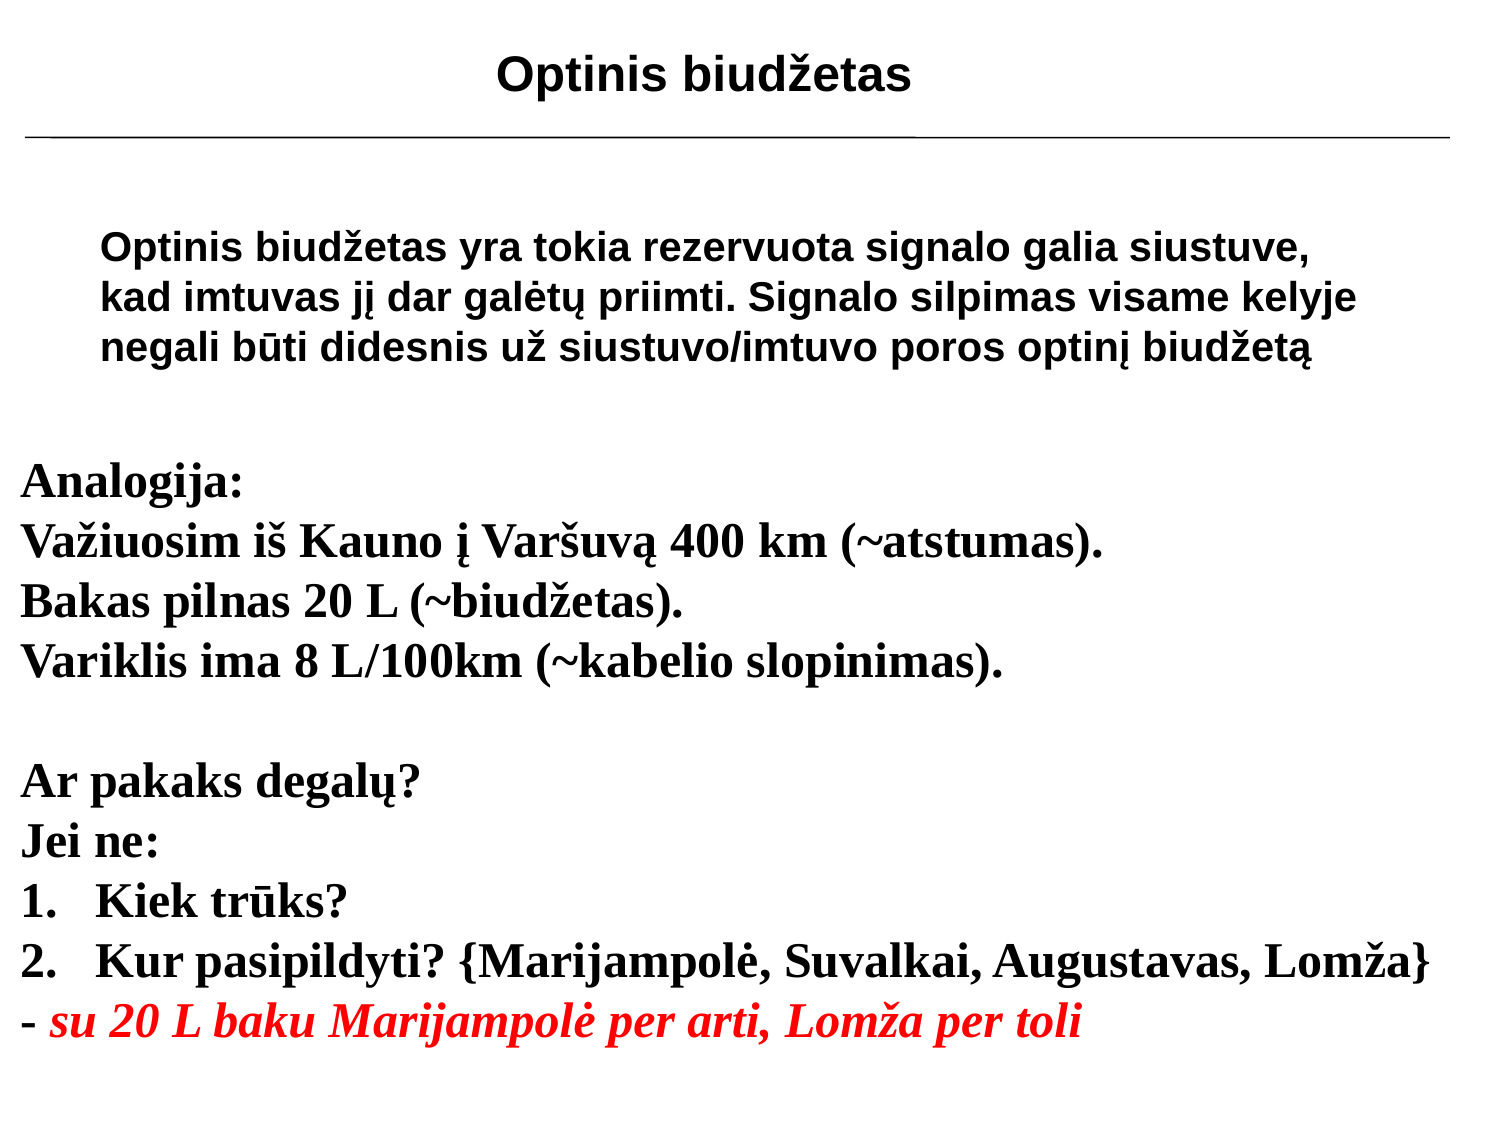

Optinis biudžetas
Optinis biudžetas yra tokia rezervuota signalo galia siustuve,
kad imtuvas jį dar galėtų priimti. Signalo silpimas visame kelyje
negali būti didesnis už siustuvo/imtuvo poros optinį biudžetą

Analogija:
Važiuosim iš Kauno į Varšuvą 400 km (~atstumas).
Bakas pilnas 20 L (~biudžetas).
Variklis ima 8 L/100km (~kabelio slopinimas).

Ar pakaks degalų?
Jei ne:
Kiek trūks?
Kur pasipildyti? {Marijampolė, Suvalkai, Augustavas, Lomža}
- su 20 L baku Marijampolė per arti, Lomža per toli